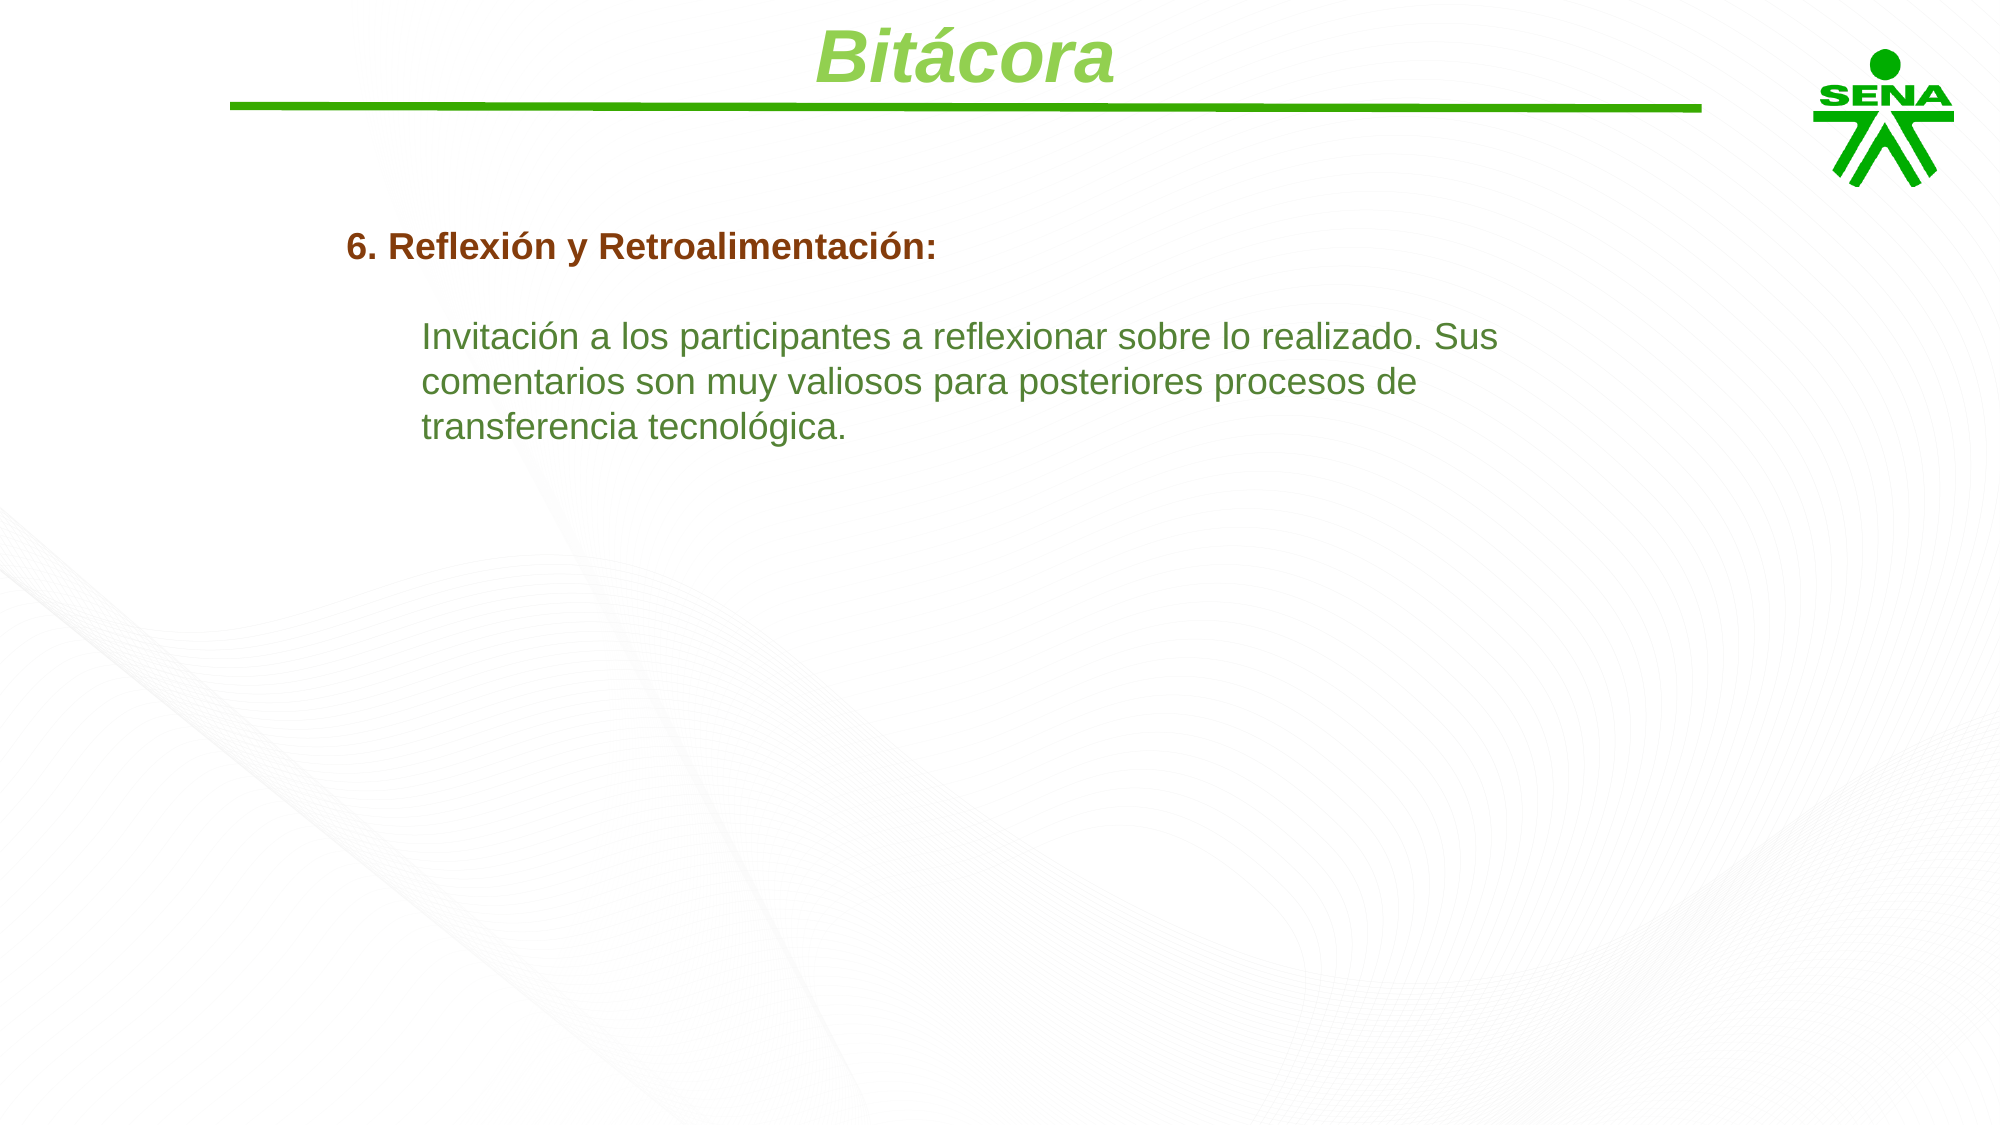

Bitácora
6. Reflexión y Retroalimentación:

Invitación a los participantes a reflexionar sobre lo realizado. Sus comentarios son muy valiosos para posteriores procesos de transferencia tecnológica.